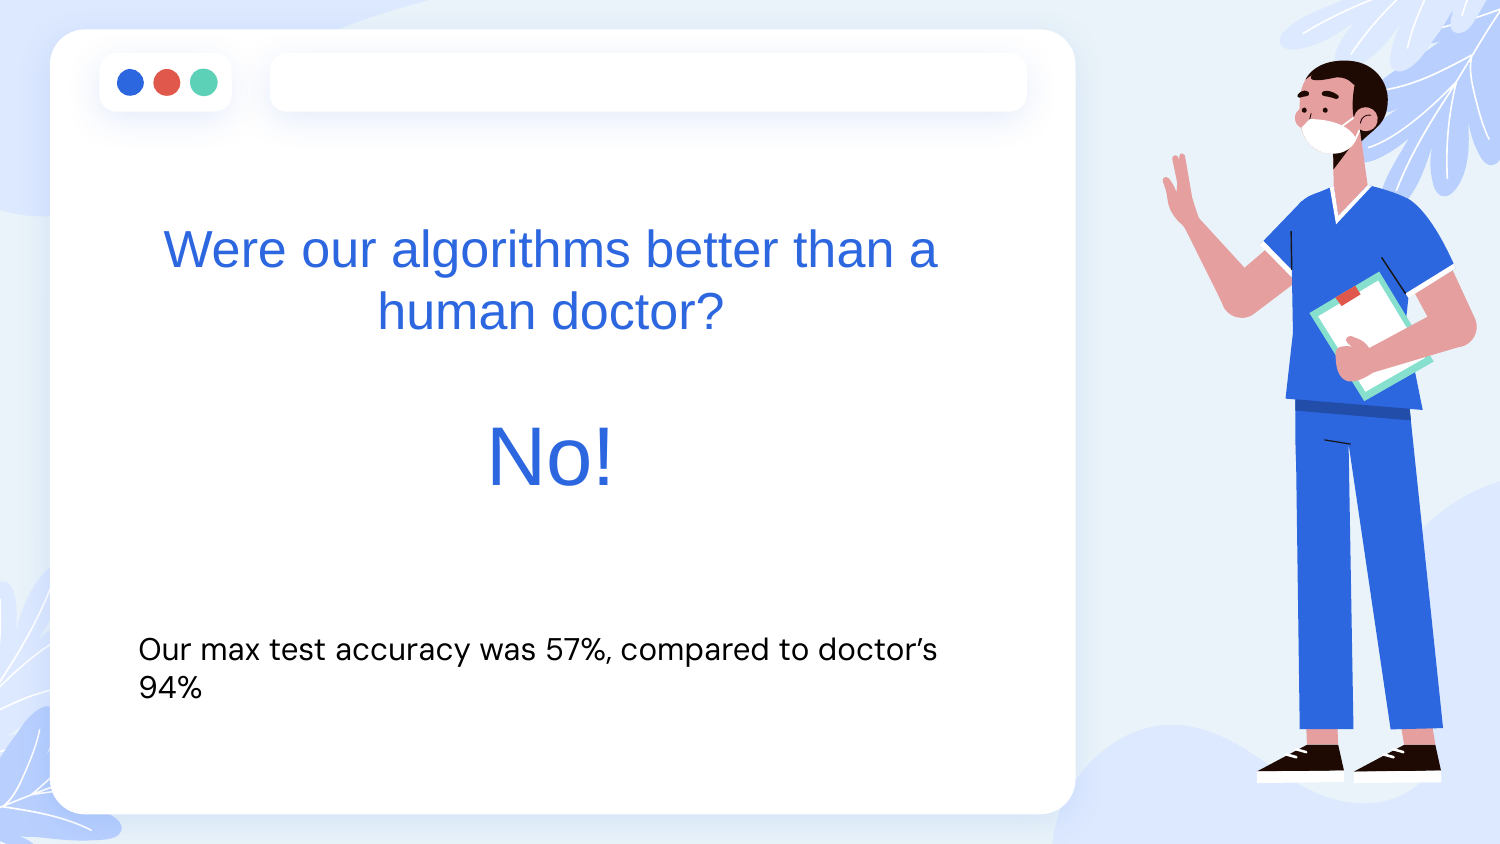

Were our algorithms better than a human doctor?

No!
Our max test accuracy was 57%, compared to doctor’s 94%